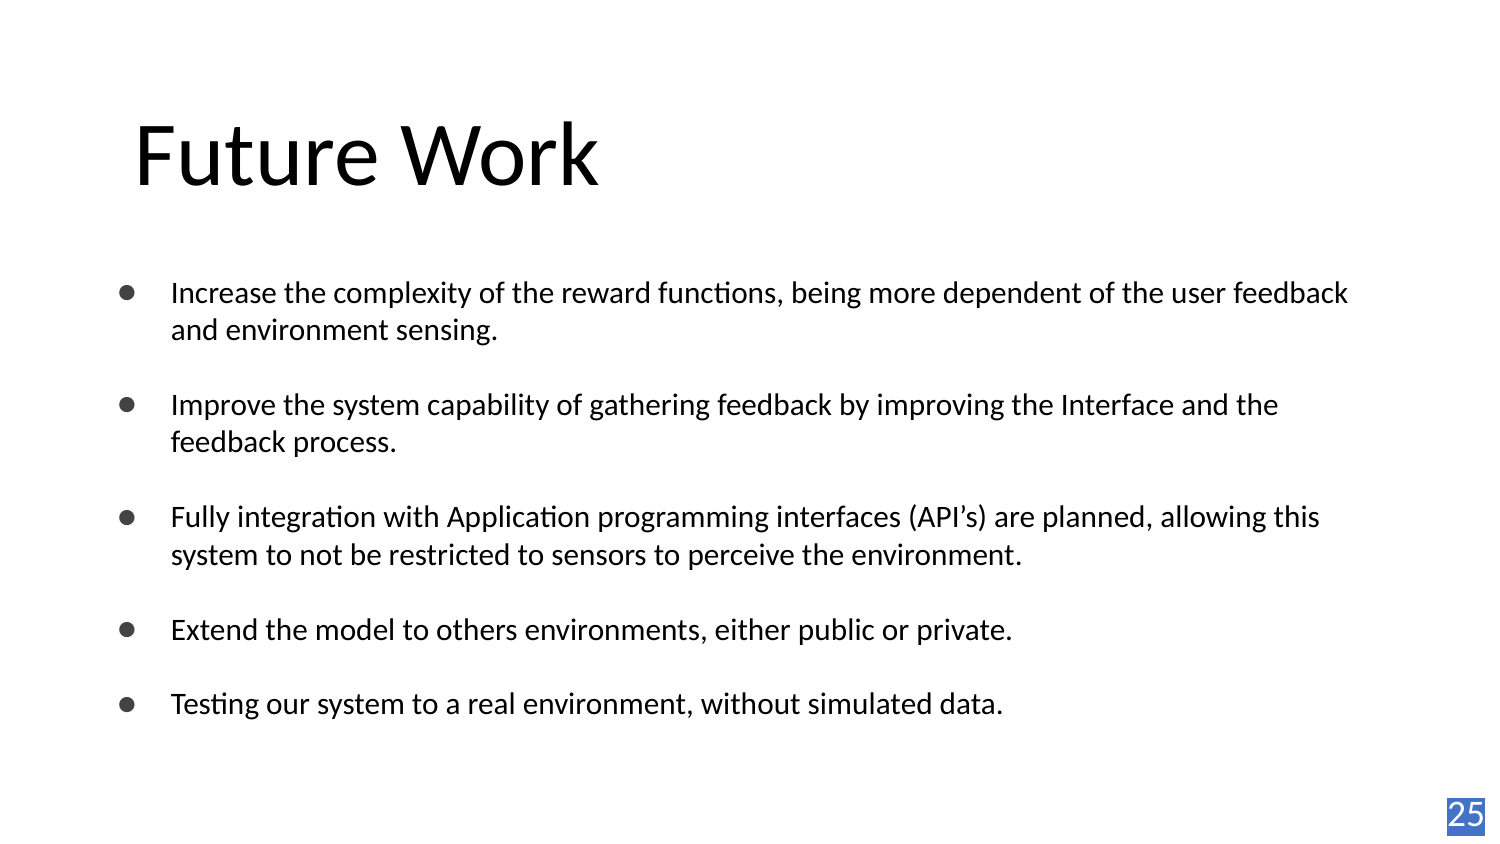

# Future Work

Increase the complexity of the reward functions, being more dependent of the user feedback and environment sensing.

Improve the system capability of gathering feedback by improving the Interface and the feedback process.

Fully integration with Application programming interfaces (API’s) are planned, allowing this system to not be restricted to sensors to perceive the environment.

Extend the model to others environments, either public or private.

Testing our system to a real environment, without simulated data.

25
25